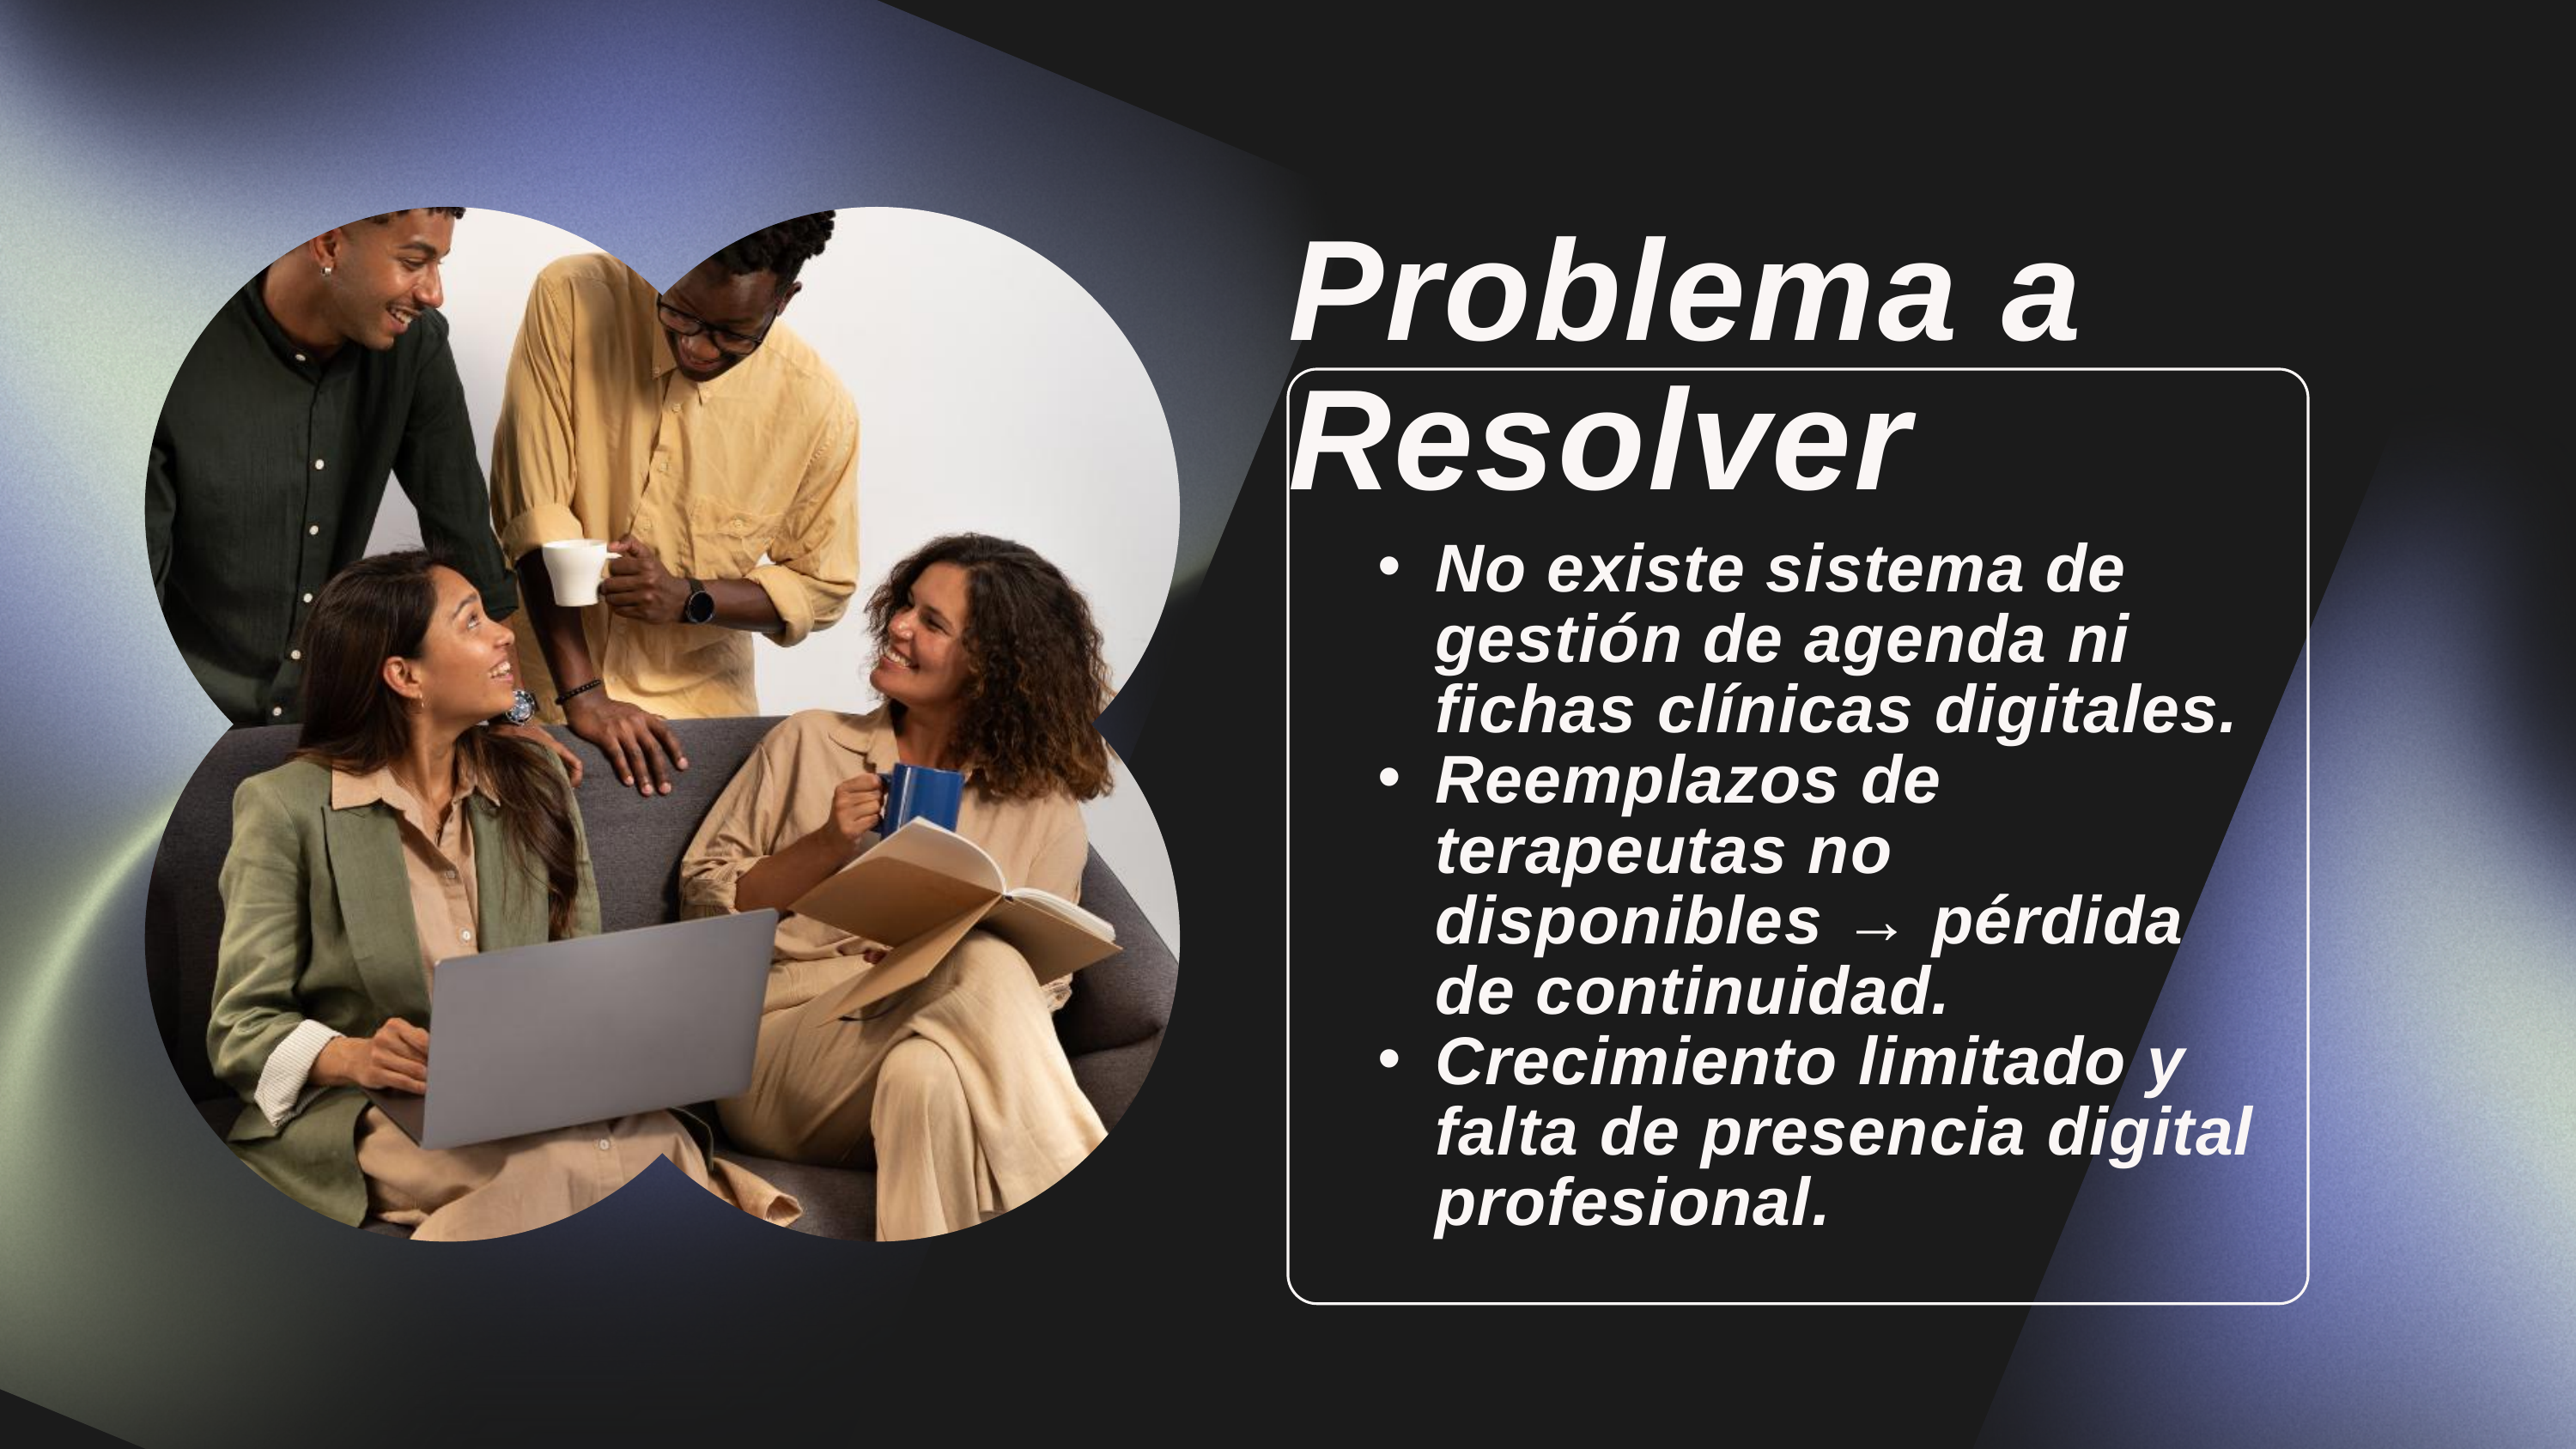

Problema a Resolver

No existe sistema de gestión de agenda ni fichas clínicas digitales.
Reemplazos de terapeutas no disponibles → pérdida de continuidad.
Crecimiento limitado y falta de presencia digital profesional.